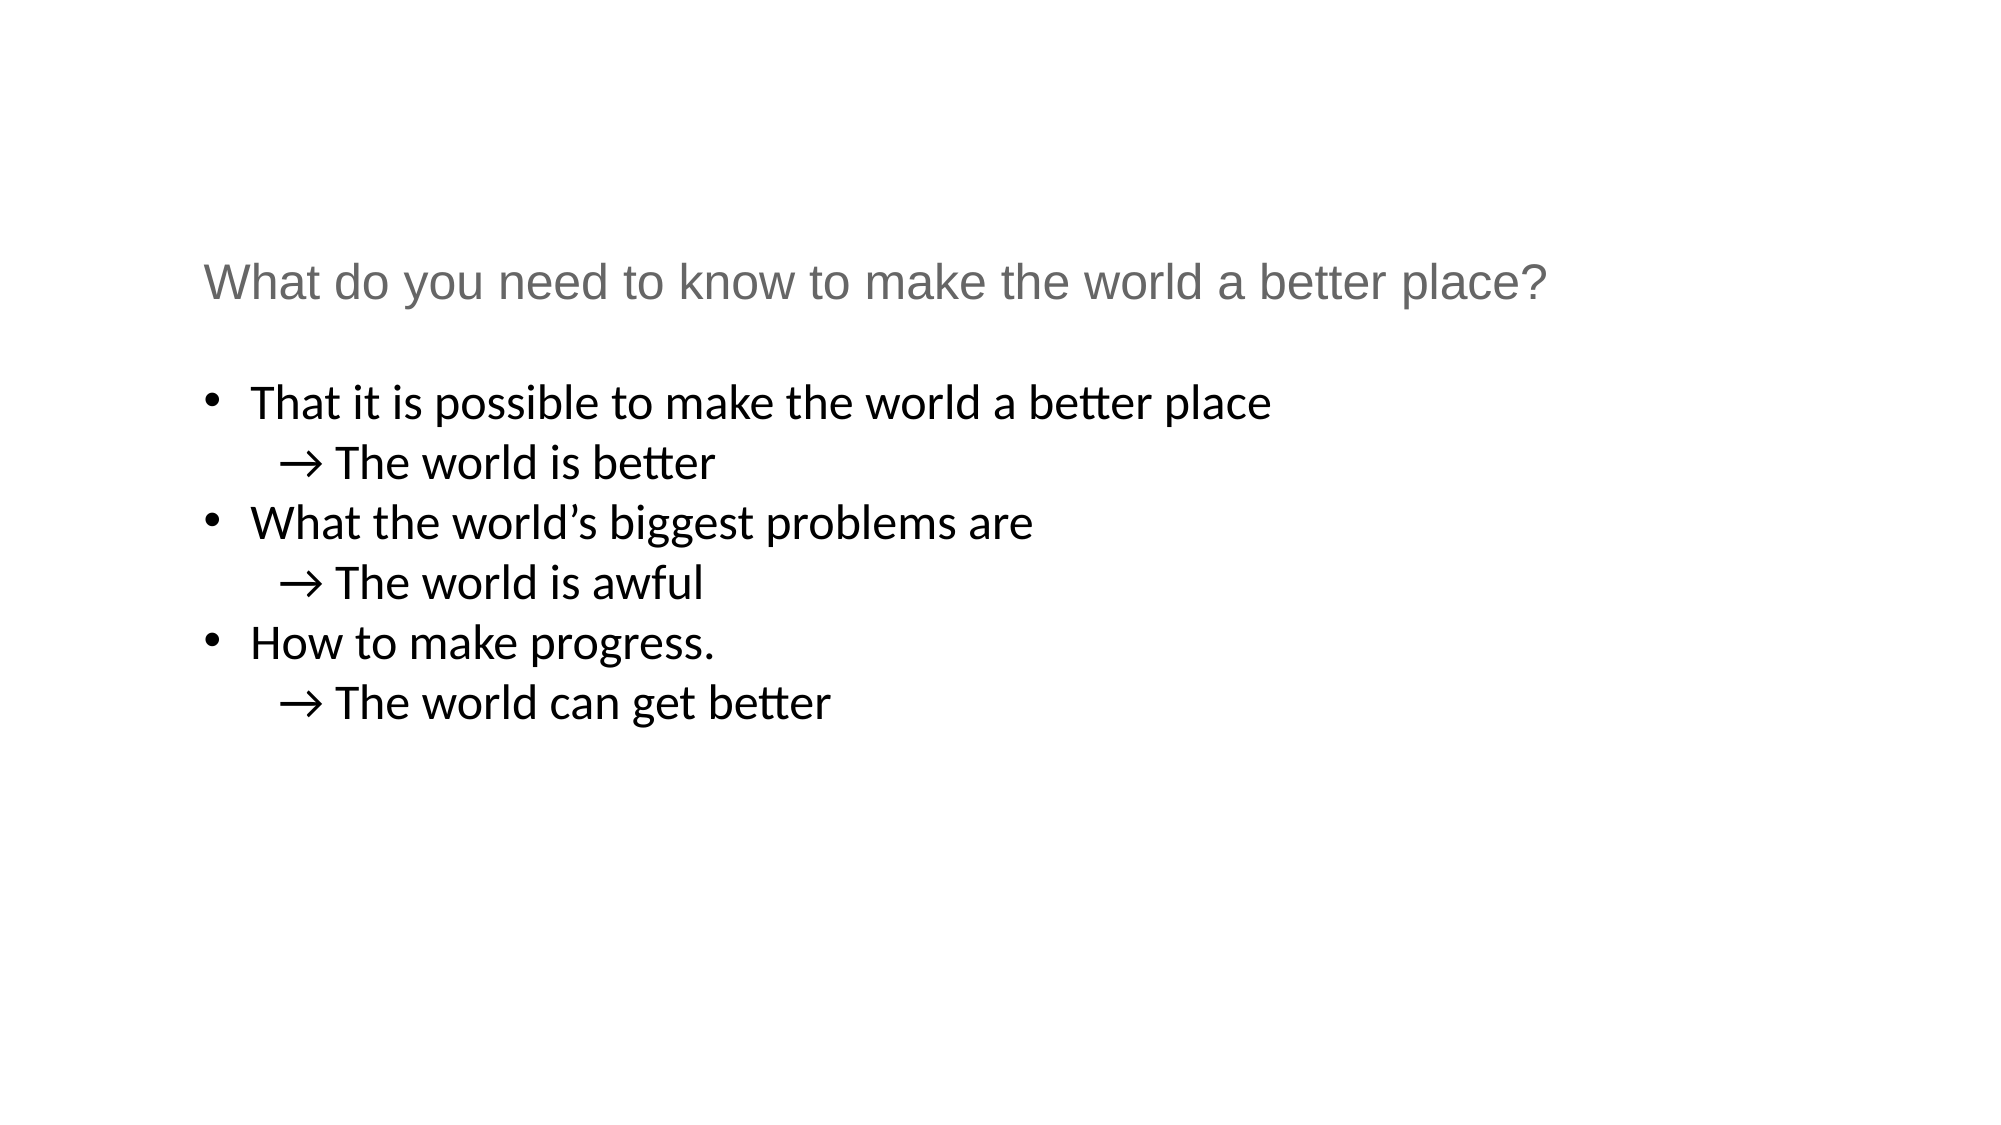

What do you need to know to make the world a better place?

That it is possible to make the world a better place
→ The world is better
What the world’s biggest problems are
→ The world is awful
How to make progress.
→ The world can get better